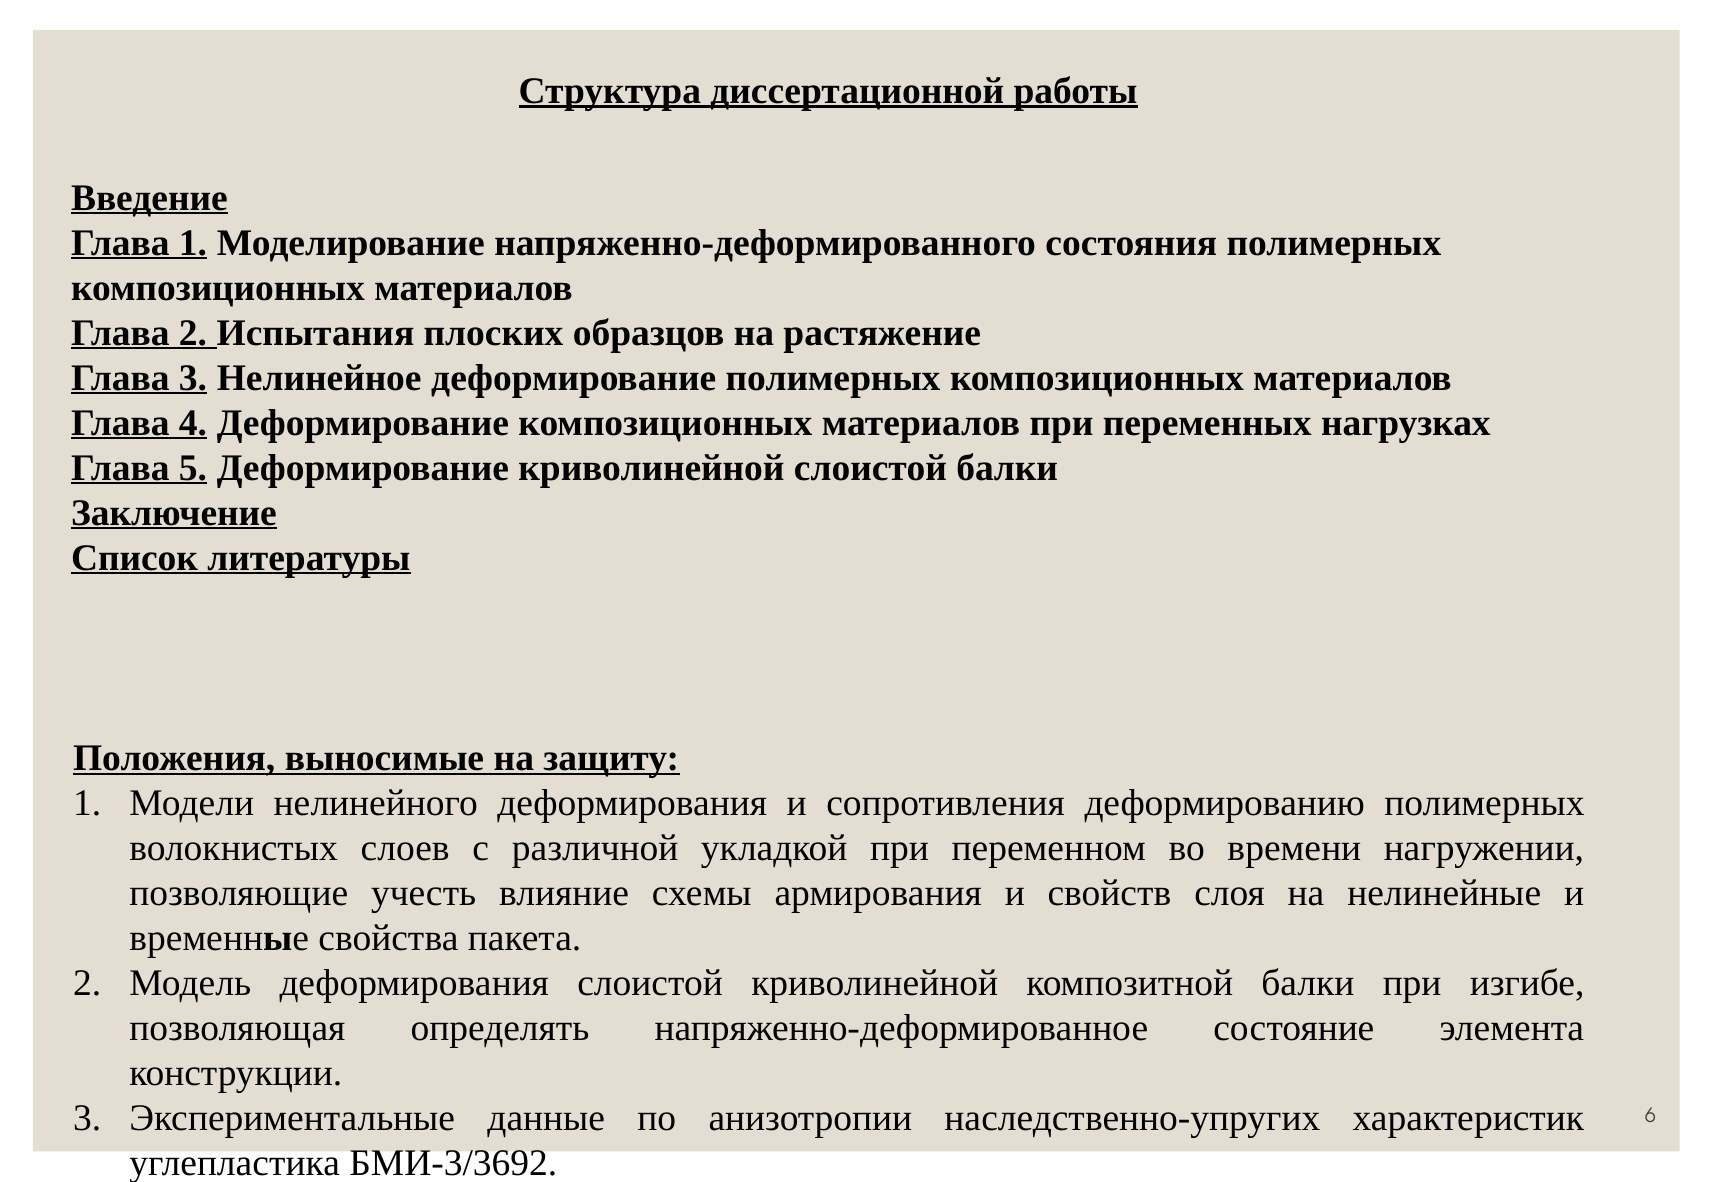

Структура диссертационной работы
Введение
Глава 1. Моделирование напряженно-деформированного состояния полимерных композиционных материалов
Глава 2. Испытания плоских образцов на растяжение
Глава 3. Нелинейное деформирование полимерных композиционных материалов
Глава 4. Деформирование композиционных материалов при переменных нагрузках
Глава 5. Деформирование криволинейной слоистой балки
Заключение
Список литературы
Положения, выносимые на защиту:
Модели нелинейного деформирования и сопротивления деформированию полимерных волокнистых слоев с различной укладкой при переменном во времени нагружении, позволяющие учесть влияние схемы армирования и свойств слоя на нелинейные и временные свойства пакета.
Модель деформирования слоистой криволинейной композитной балки при изгибе, позволяющая определять напряженно-деформированное состояние элемента конструкции.
Экспериментальные данные по анизотропии наследственно-упругих характеристик углепластика БМИ-3/3692.

6